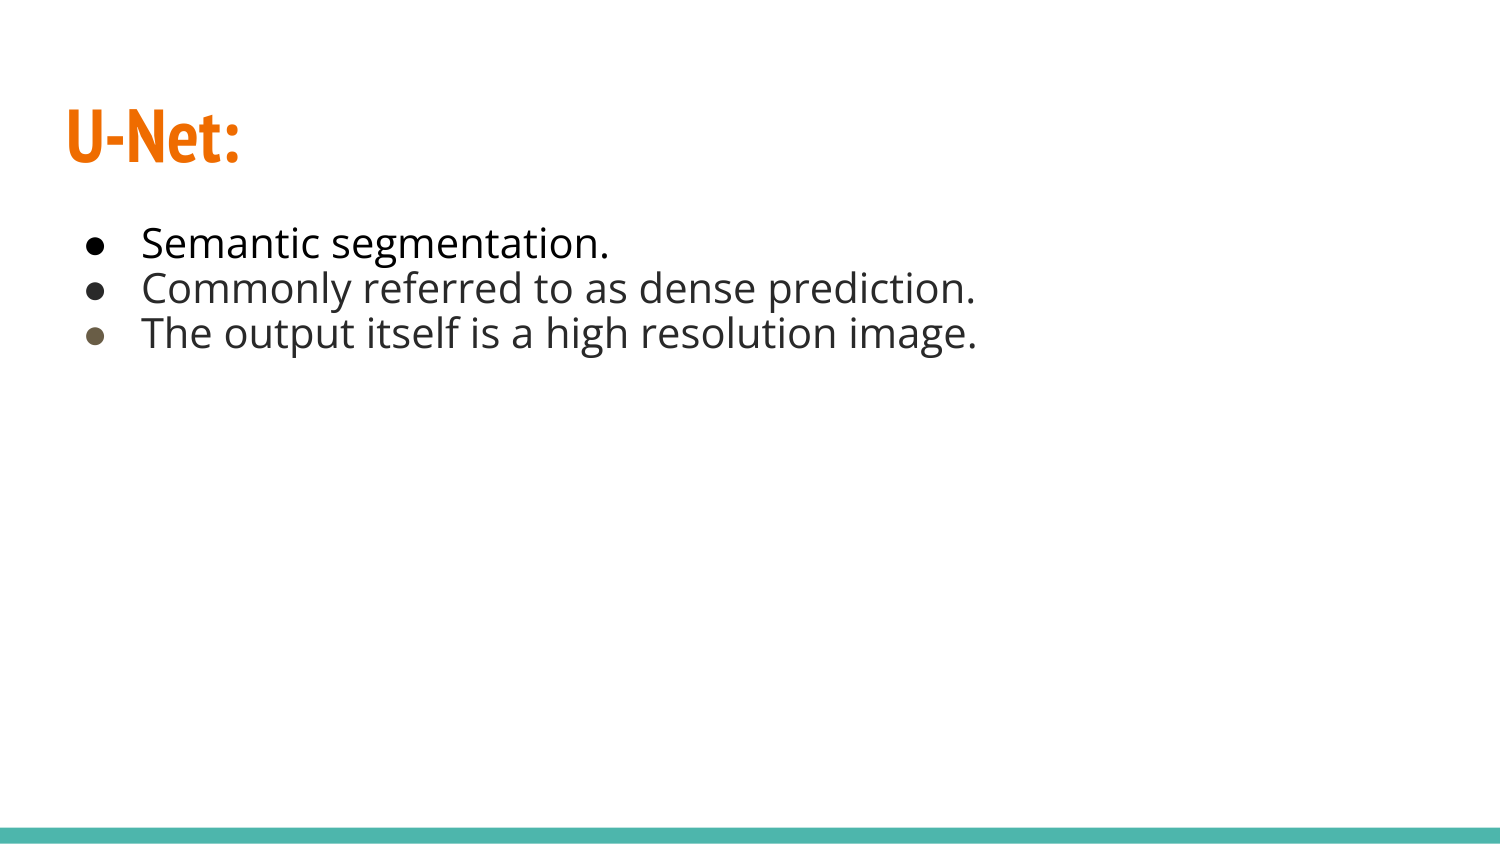

# U-Net:
Semantic segmentation.
Commonly referred to as dense prediction.
The output itself is a high resolution image.